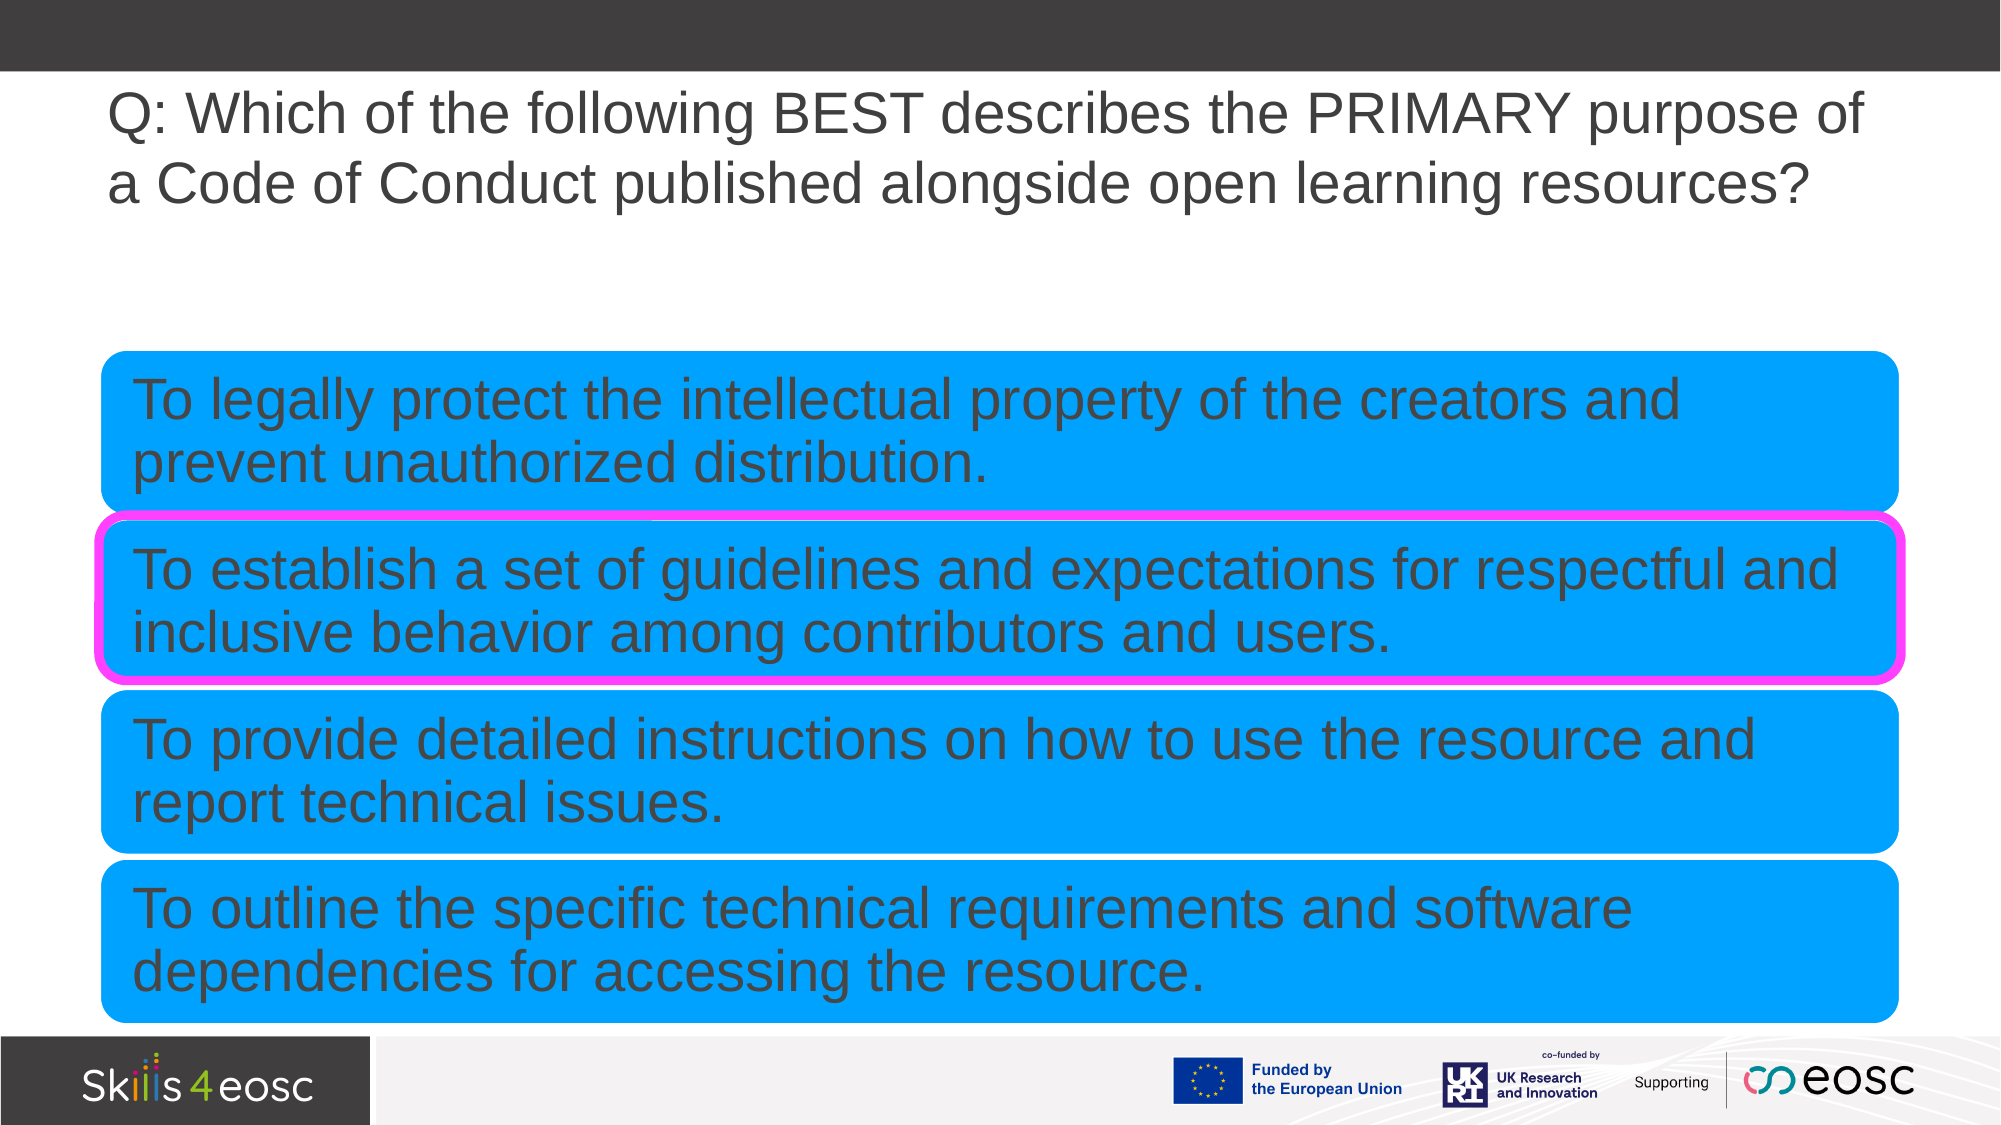

# Q: Which of the following BEST describes the PRIMARY purpose of a Code of Conduct published alongside open learning resources?
To legally protect the intellectual property of the creators and prevent unauthorized distribution.
To establish a set of guidelines and expectations for respectful and inclusive behavior among contributors and users.
To provide detailed instructions on how to use the resource and report technical issues.
To outline the specific technical requirements and software dependencies for accessing the resource.